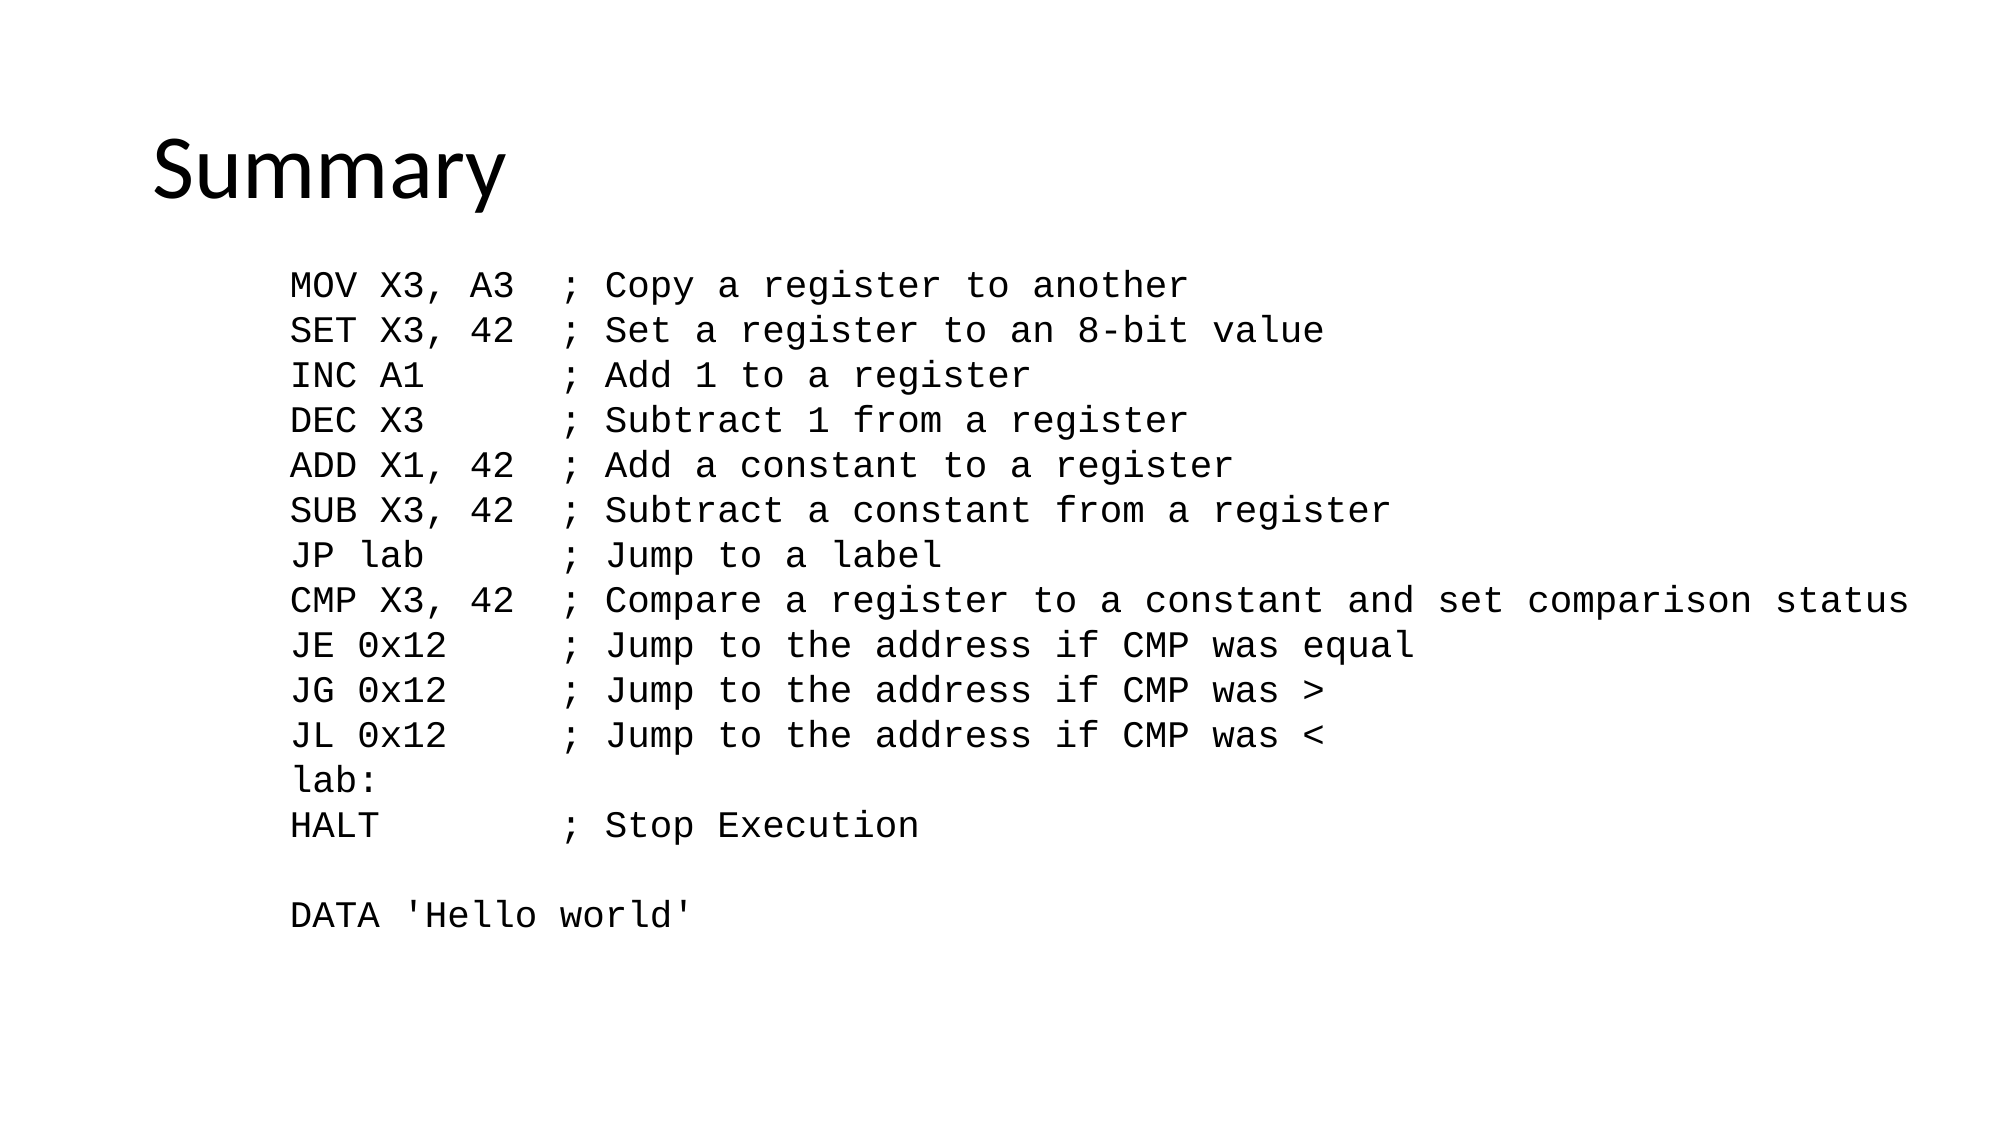

# Summary
MOV X3, A3  ; Copy a register to another
SET X3, 42  ; Set a register to an 8-bit value
INC A1      ; Add 1 to a register
DEC X3      ; Subtract 1 from a register
ADD X1, 42  ; Add a constant to a register
SUB X3, 42  ; Subtract a constant from a register
JP lab      ; Jump to a label
CMP X3, 42  ; Compare a register to a constant and set comparison status
JE 0x12     ; Jump to the address if CMP was equal
JG 0x12     ; Jump to the address if CMP was >
JL 0x12     ; Jump to the address if CMP was <
lab:
HALT        ; Stop Execution

DATA 'Hello world'